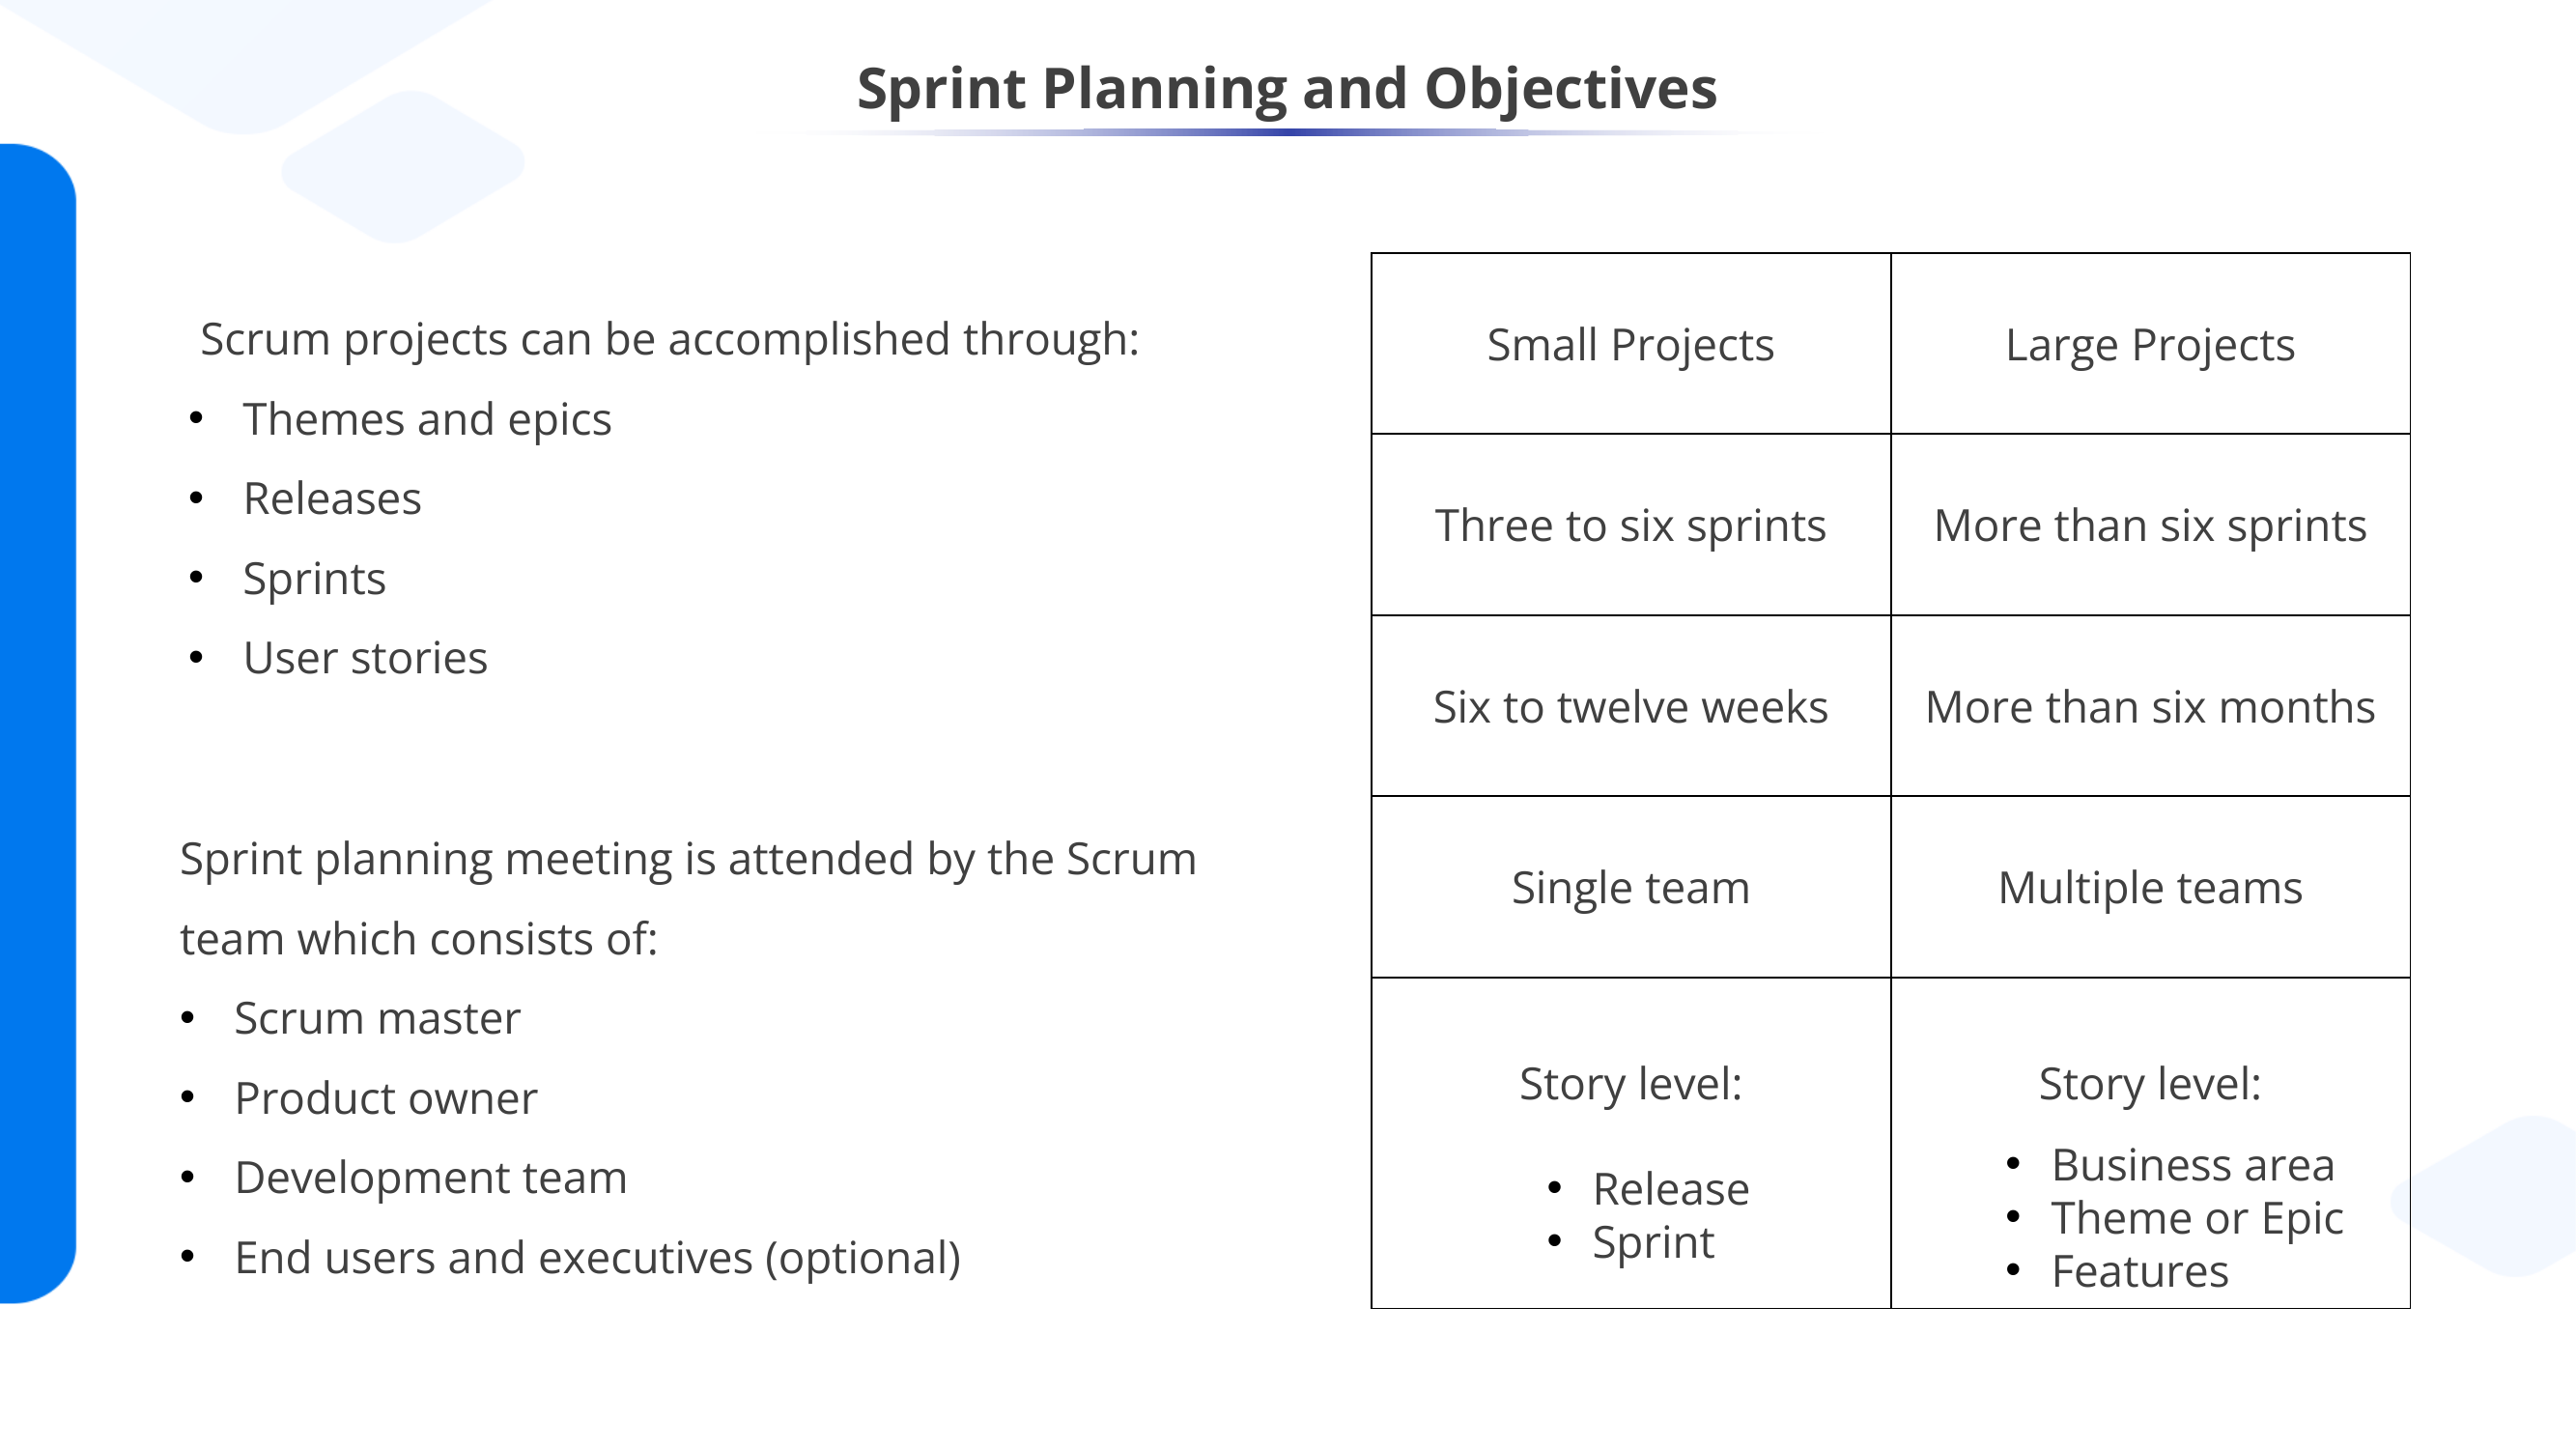

# Sprint Planning and Objectives

| Small Projects | Large Projects |
| --- | --- |
| Three to six sprints | More than six sprints |
| Six to twelve weeks | More than six months |
| Single team | Multiple teams |
| Story level: | Story level: |
 Scrum projects can be accomplished through:
Themes and epics
Releases
Sprints
User stories
Sprint planning meeting is attended by the Scrum team which consists of:
Scrum master
Product owner
Development team
End users and executives (optional)
Business area
Theme or Epic
Features
Release
Sprint